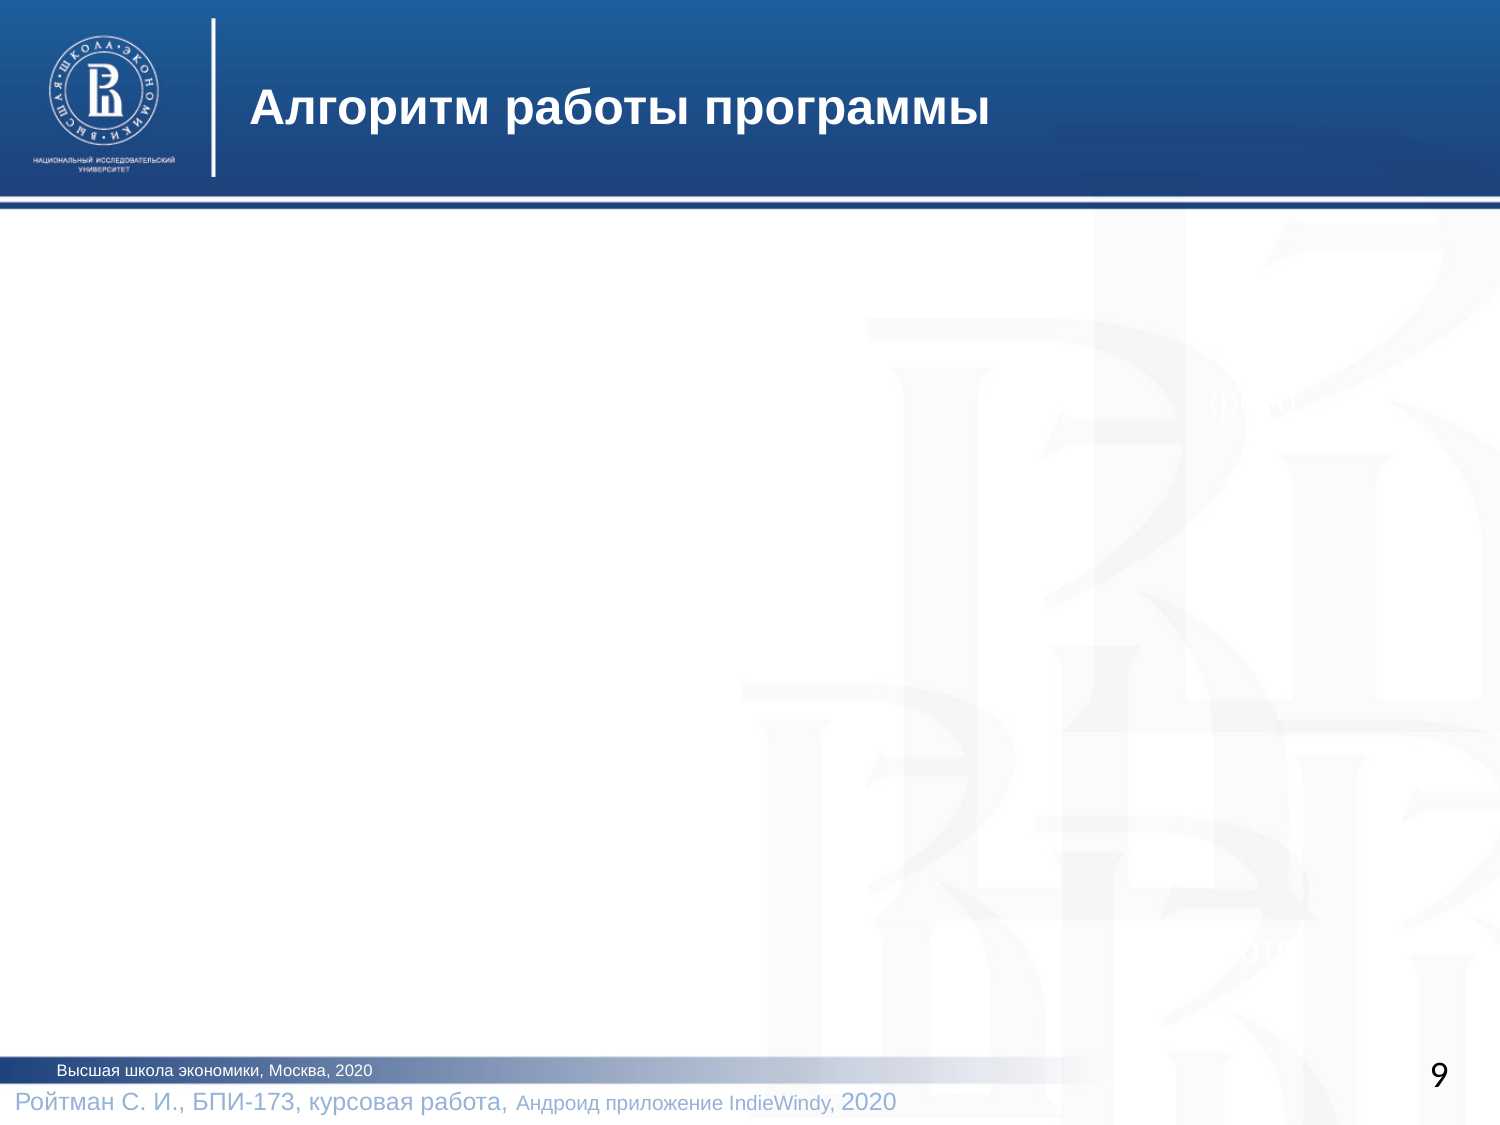

Алгоритм работы программы
фото
фото
9
Высшая школа экономики, Москва, 2020
Ройтман С. И., БПИ-173, курсовая работа, Андроид приложение IndieWindy, 2020